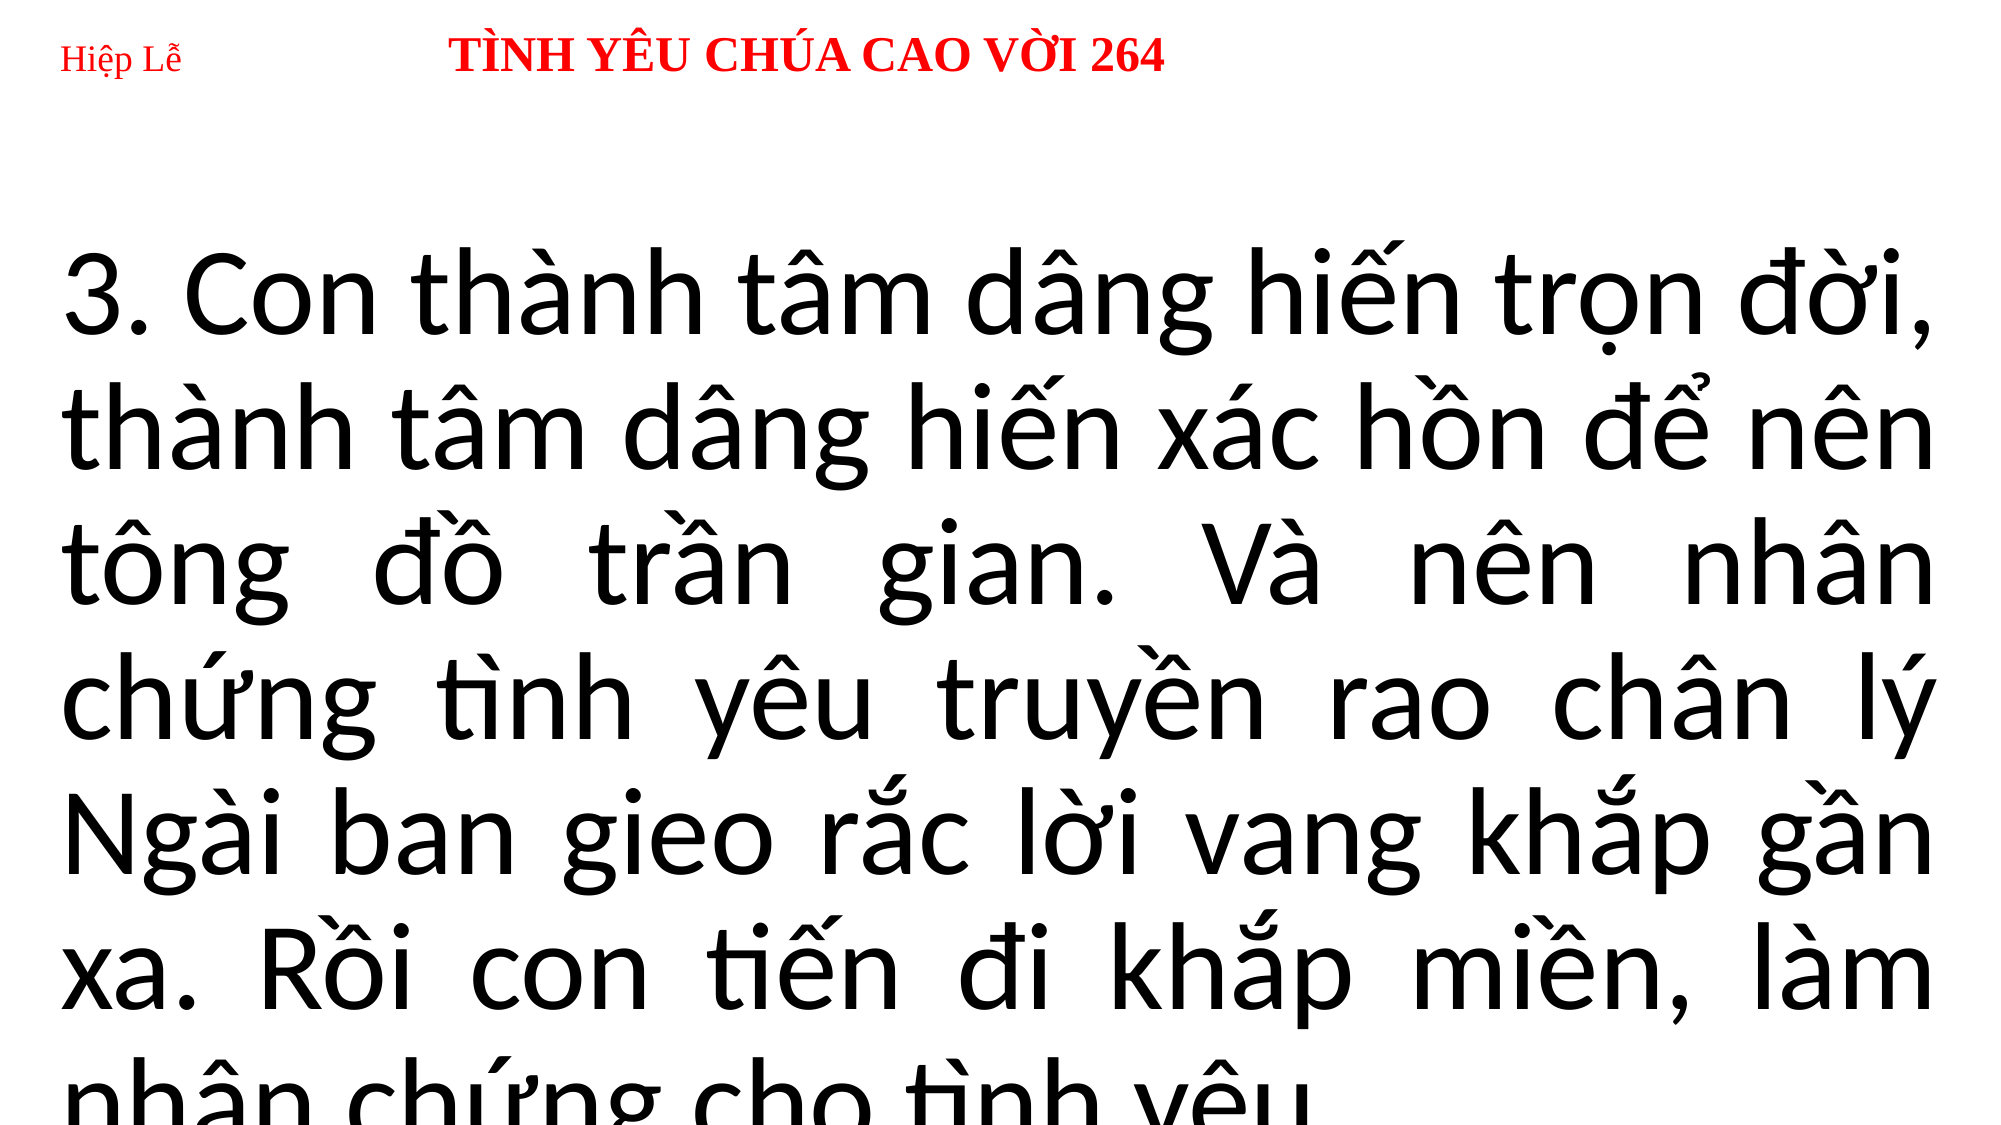

# Hiệp Lễ                            TÌNH YÊU CHÚA CAO VỜI 264
3. Con thành tâm dâng hiến trọn đời, thành tâm dâng hiến xác hồn để nên tông đồ trần gian. Và nên nhân chứng tình yêu truyền rao chân lý Ngài ban gieo rắc lời vang khắp gần xa. Rồi con tiến đi khắp miền, làm nhân chứng cho tình yêu.